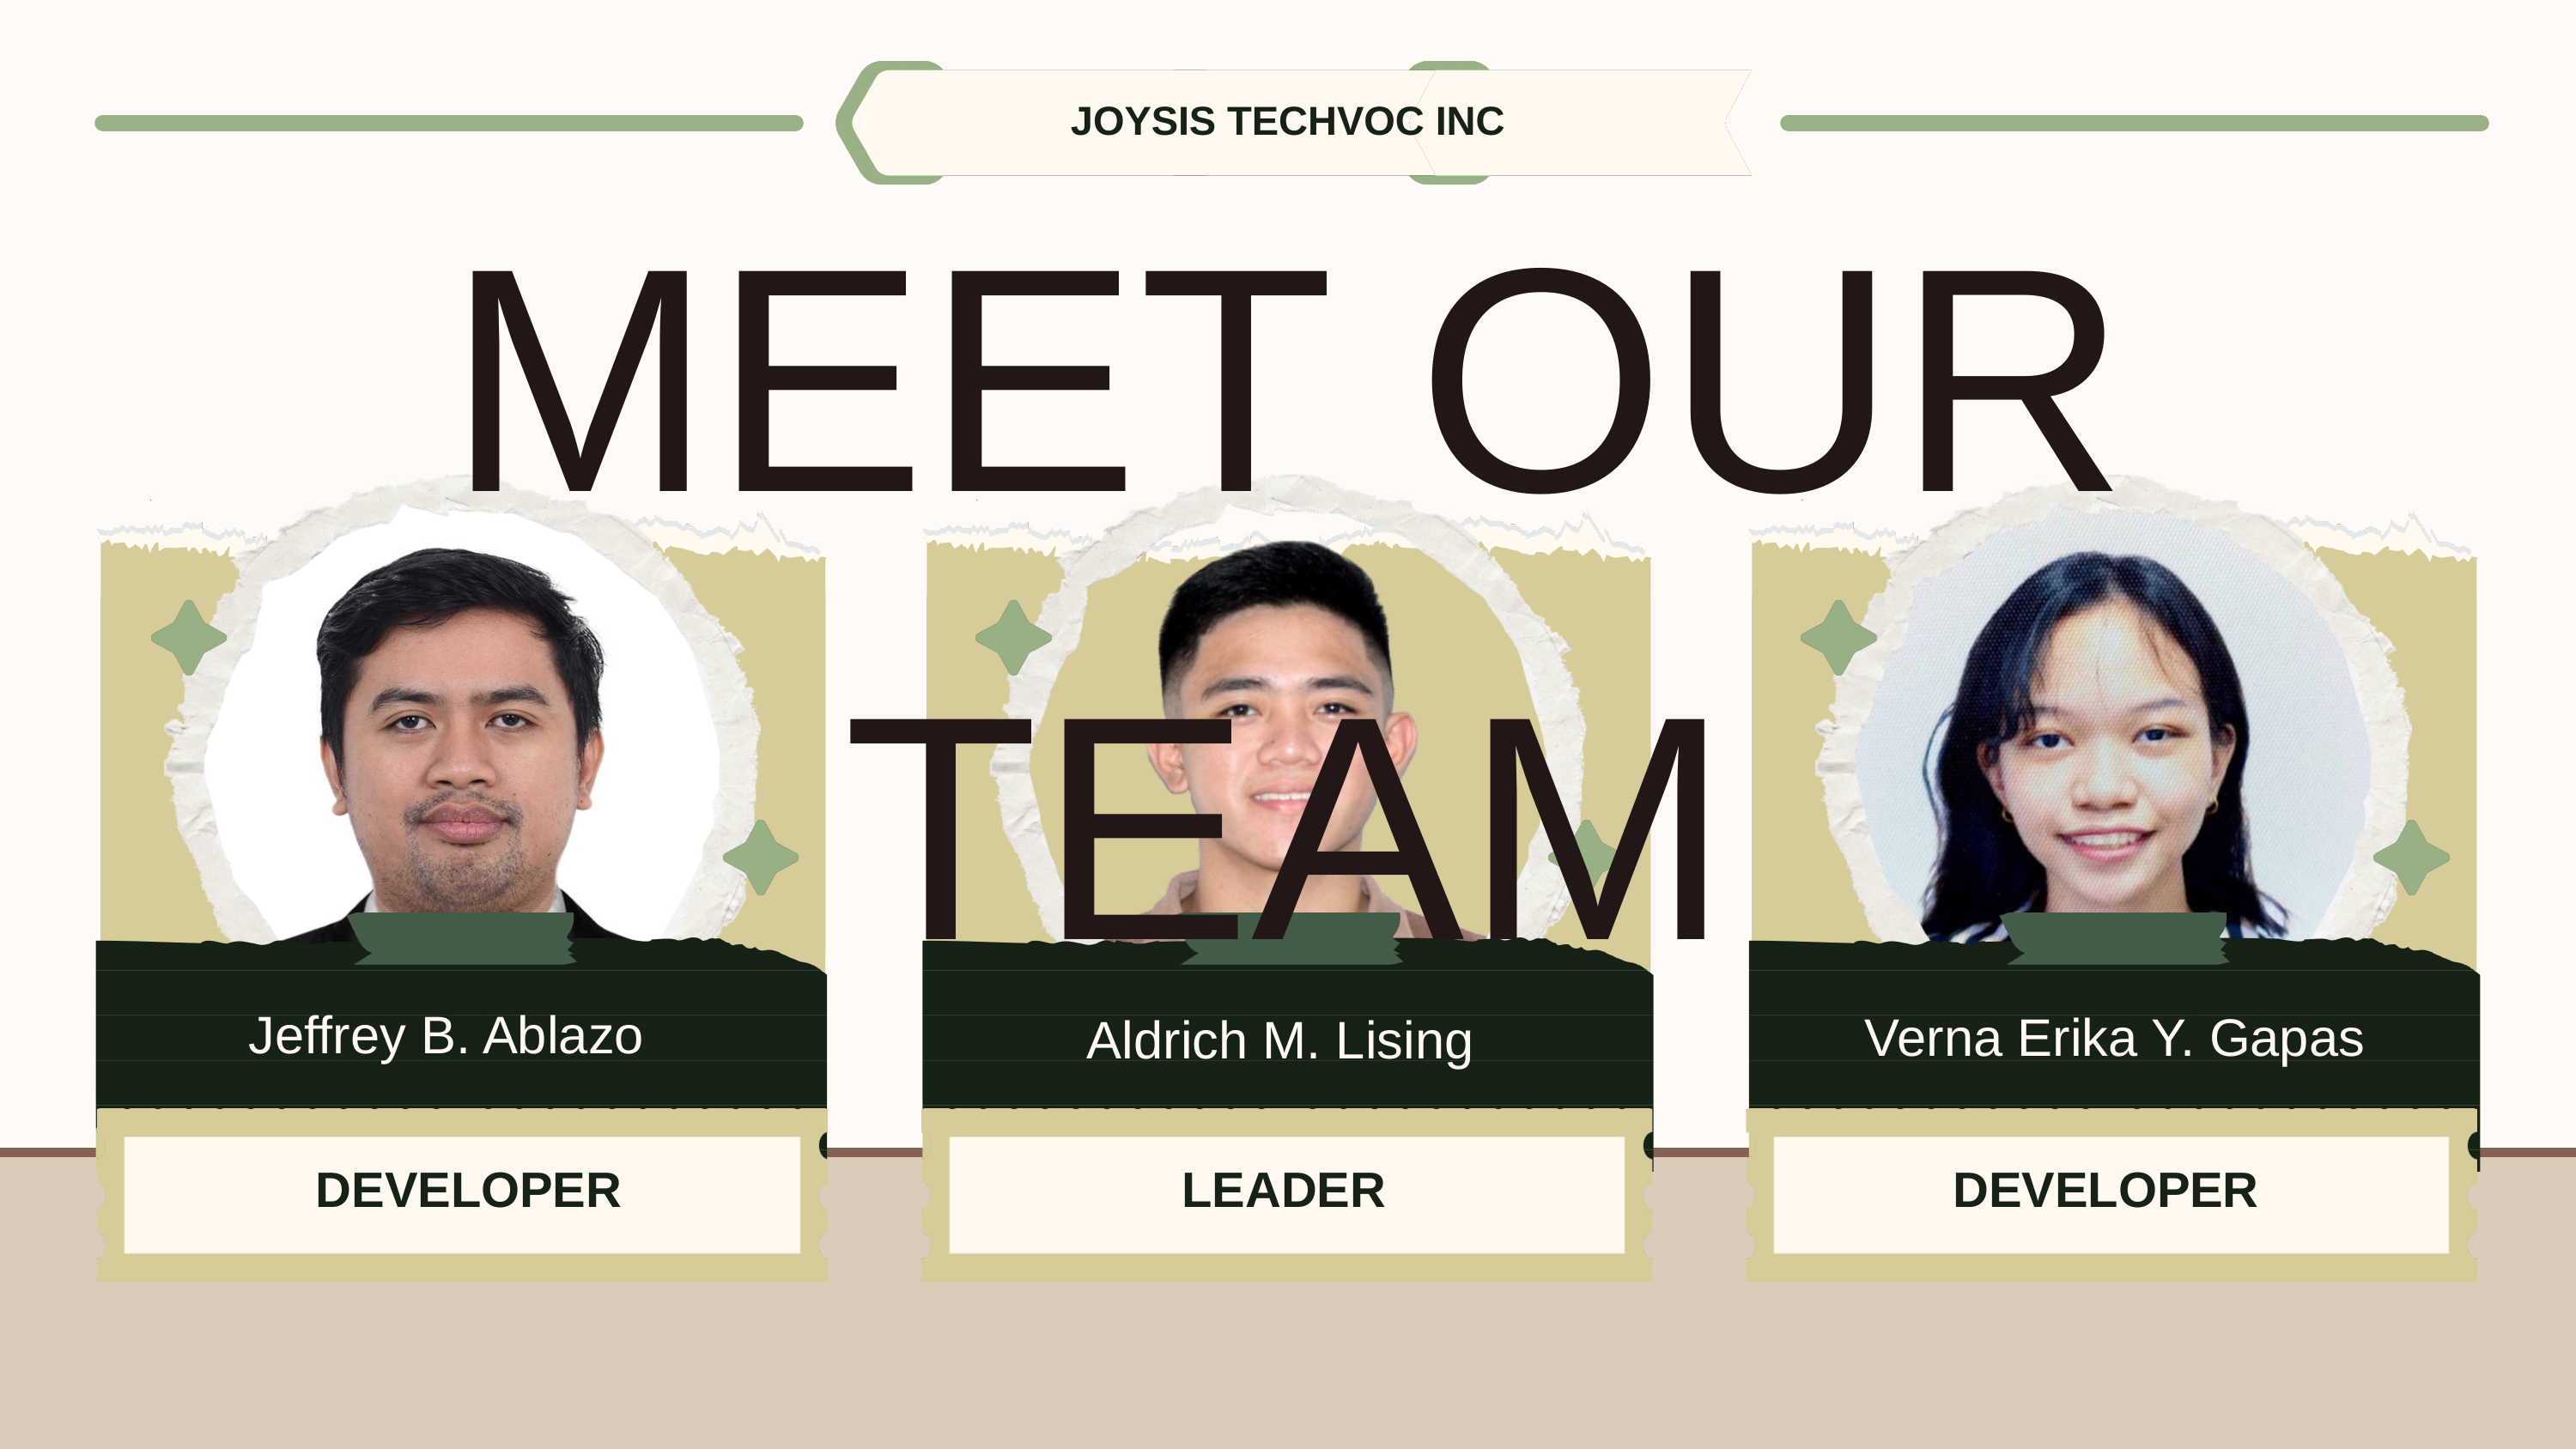

JOYSIS TECHVOC INC
MEET OUR TEAM

Jeffrey B. Ablazo
Verna Erika Y. Gapas
Aldrich M. Lising

DEVELOPER
LEADER
DEVELOPER